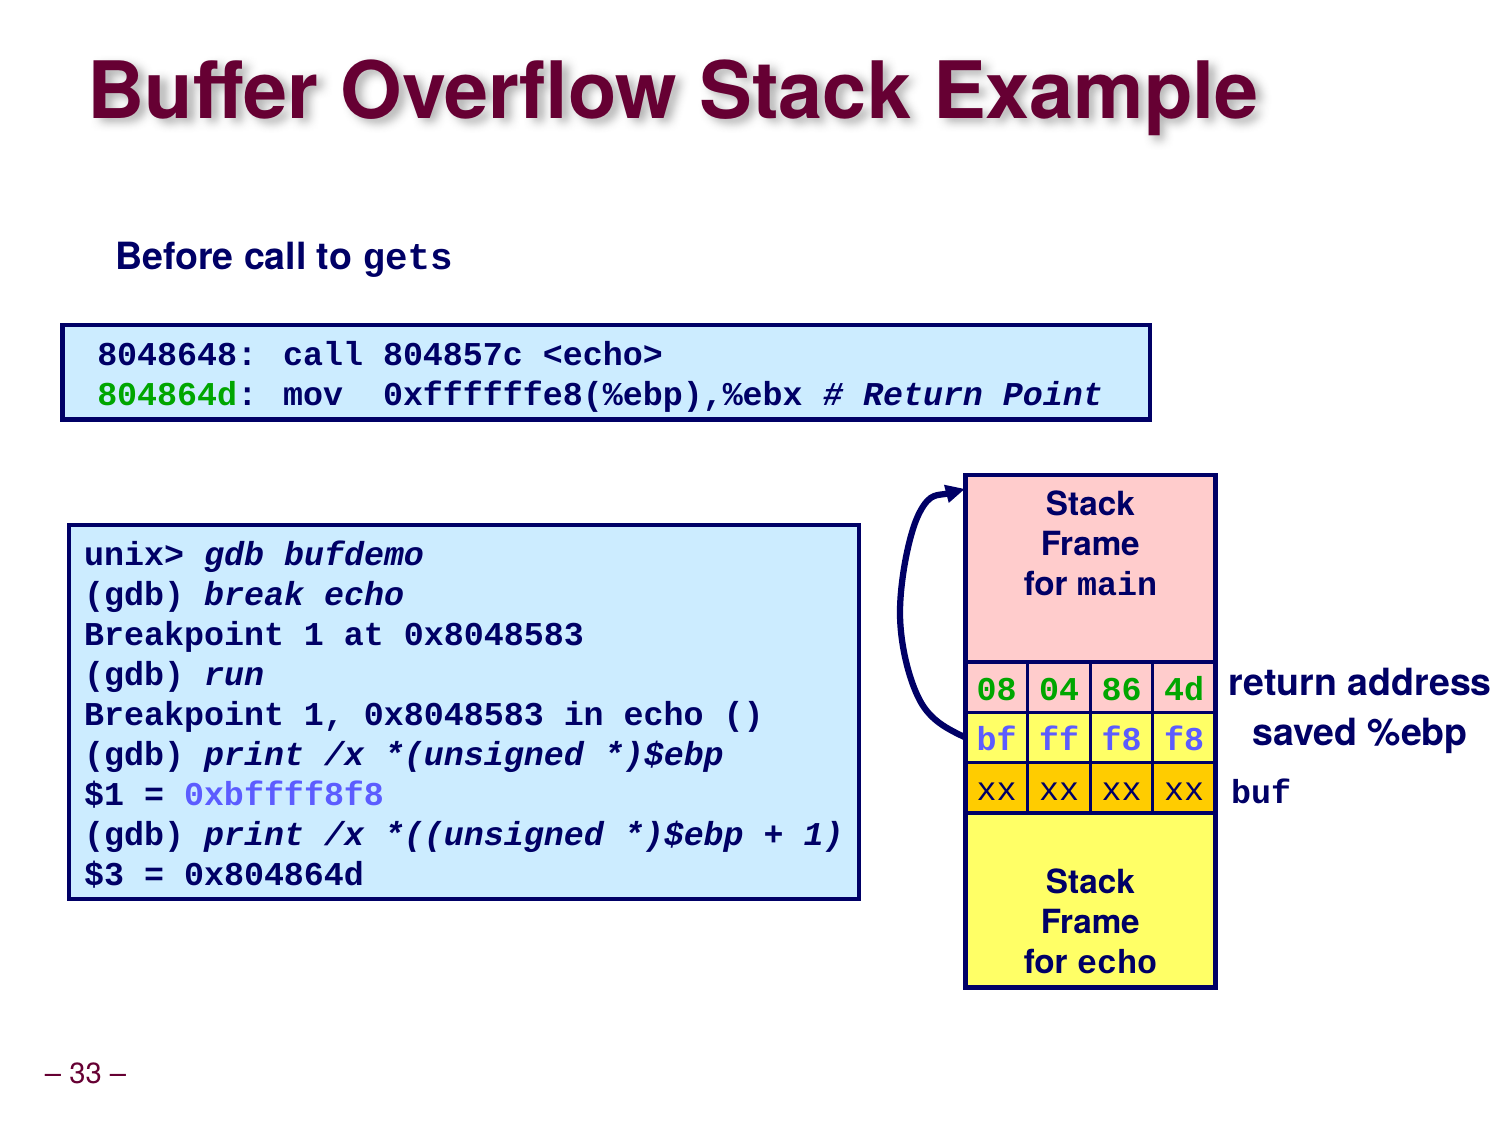

# Buffer Overflow Stack Example
Before call to gets
 8048648:	call 804857c <echo>
 804864d:	mov  0xffffffe8(%ebp),%ebx # Return Point
Stack
Frame
for main

Return Address
08
04
86
4d
bf
ff
f8
f8
xx
xx
xx
xx
Saved %ebp
[3]
[2]
[1]
[0]
buf
Stack
Frame
for echo
return address
saved %ebp
unix> gdb bufdemo
(gdb) break echo
Breakpoint 1 at 0x8048583
(gdb) run
Breakpoint 1, 0x8048583 in echo ()
(gdb) print /x *(unsigned *)$ebp
$1 = 0xbffff8f8
(gdb) print /x *((unsigned *)$ebp + 1)
$3 = 0x804864d